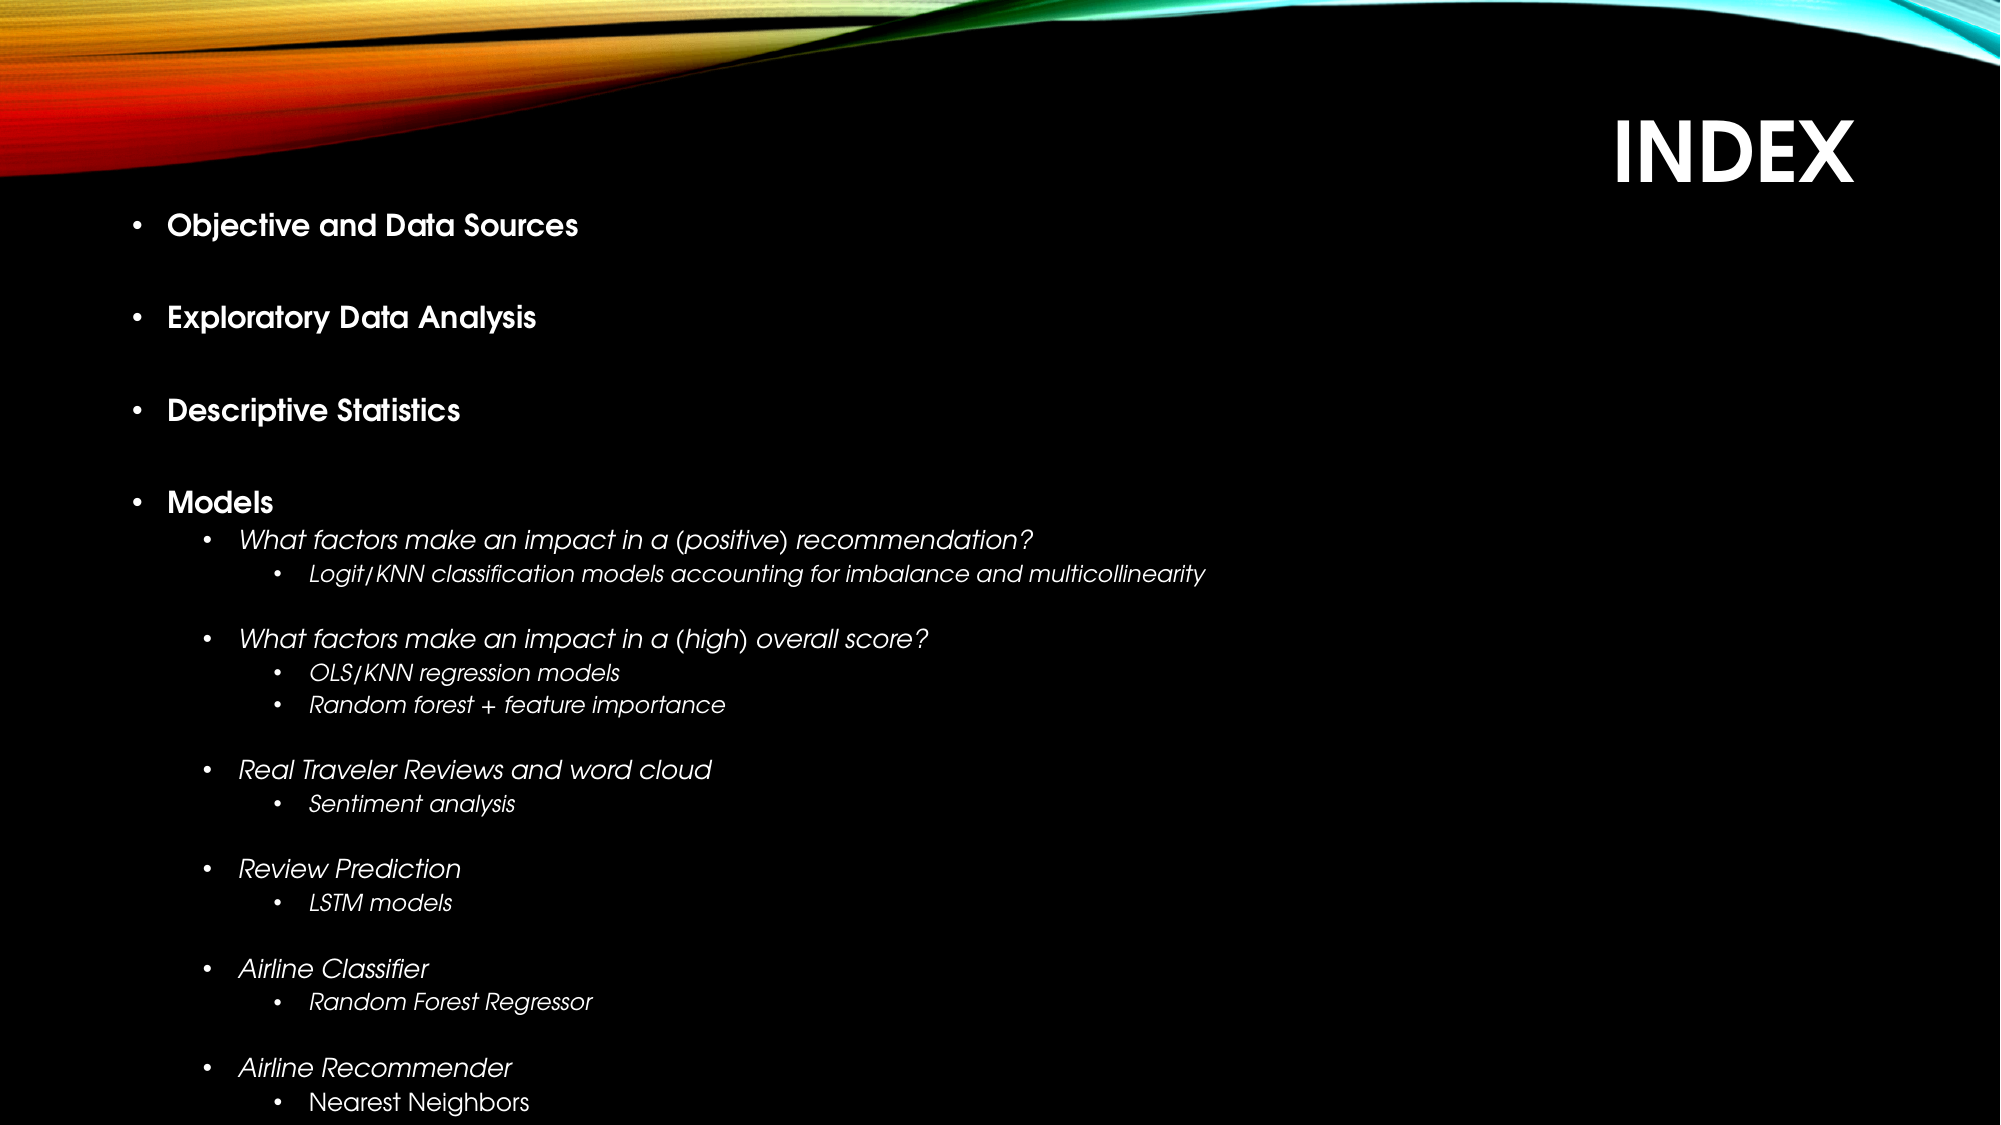

# Index
Objective and Data Sources

Exploratory Data Analysis

Descriptive Statistics

Models
What factors make an impact in a (positive) recommendation?
Logit/KNN classification models accounting for imbalance and multicollinearity

What factors make an impact in a (high) overall score?
OLS/KNN regression models
Random forest + feature importance

Real Traveler Reviews and word cloud
Sentiment analysis

Review Prediction
LSTM models

Airline Classifier
Random Forest Regressor

Airline Recommender
Nearest Neighbors